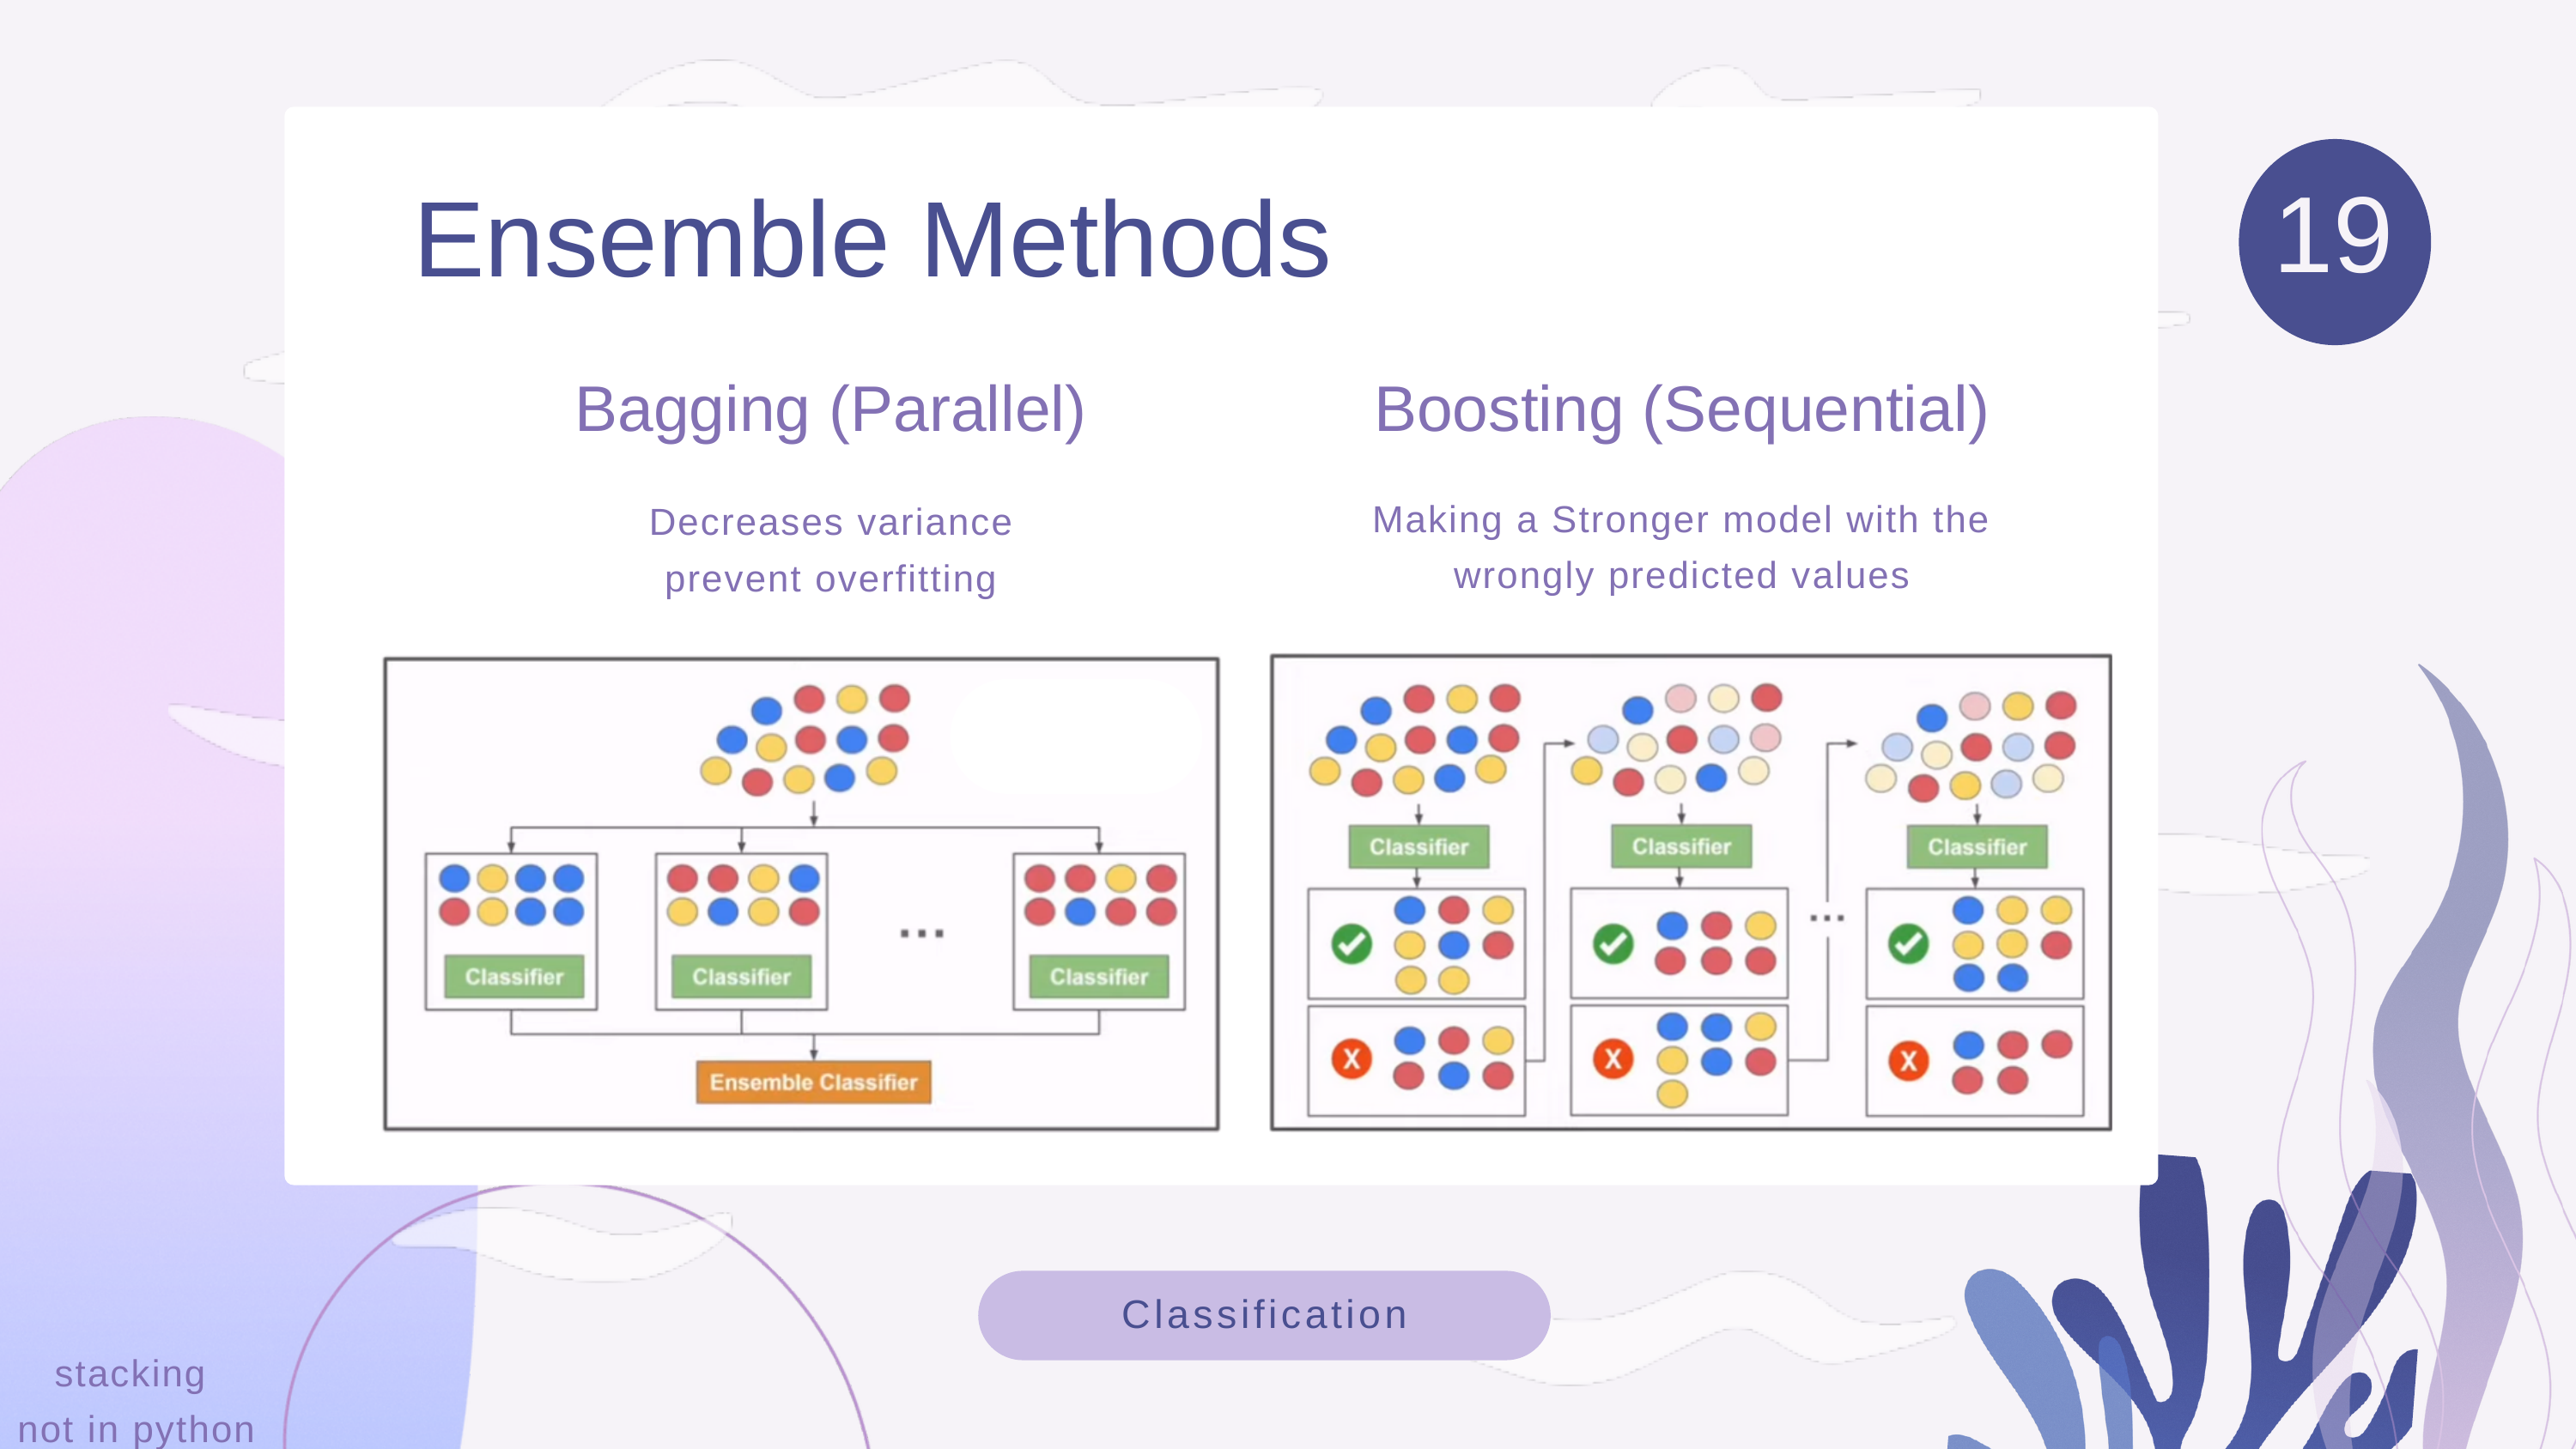

Ensemble Methods
19.
Bagging (Parallel)
Boosting (Sequential)

Making a Stronger model with the wrongly predicted values
Decreases variance
prevent overfitting

Classification
stacking
not in python